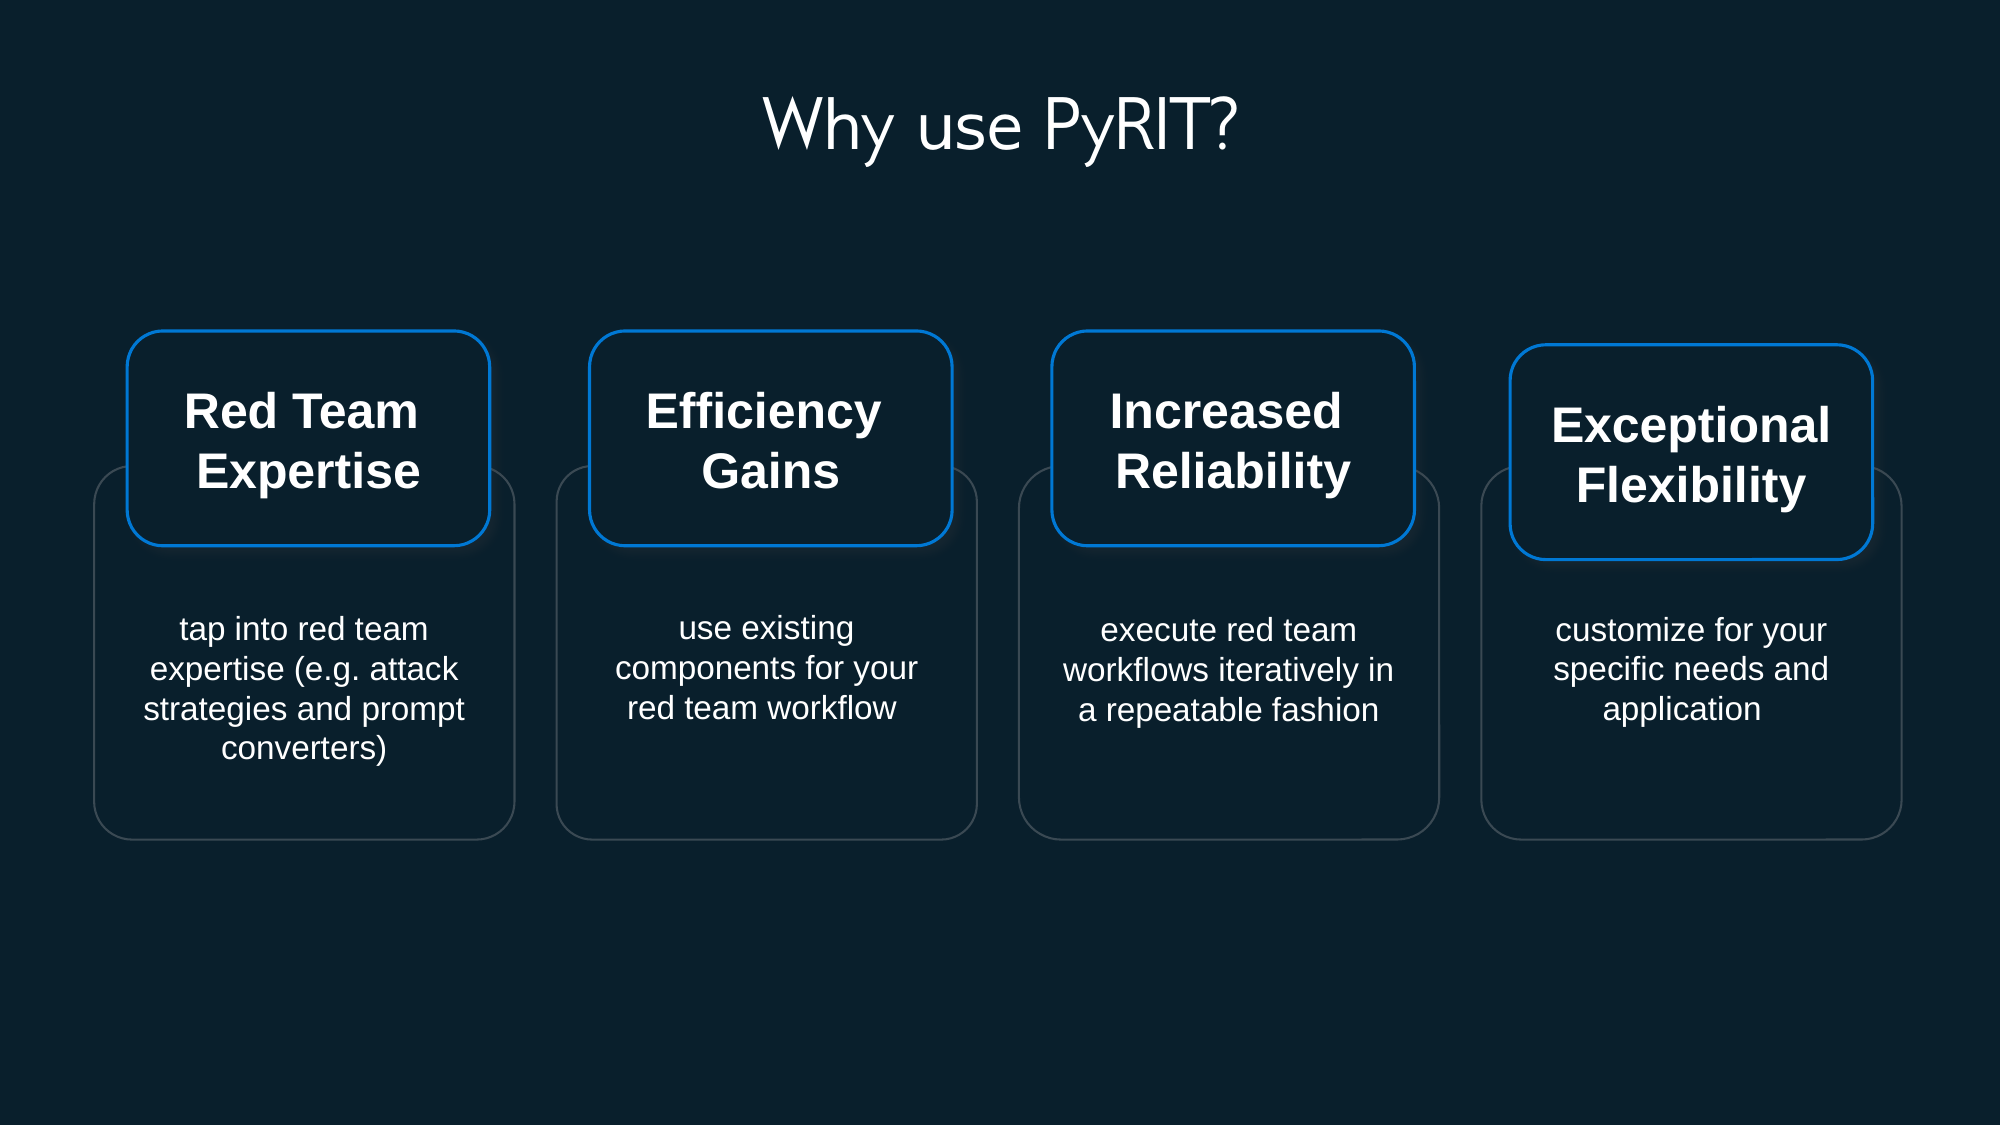

# Why use PyRIT?
Red Team
Expertise
tap into red team expertise (e.g. attack strategies and prompt converters)
Efficiency
Gains
use existing components for your red team workflow
Increased
Reliability
execute red team workflows iteratively in a repeatable fashion
Exceptional Flexibility
customize for your specific needs and application